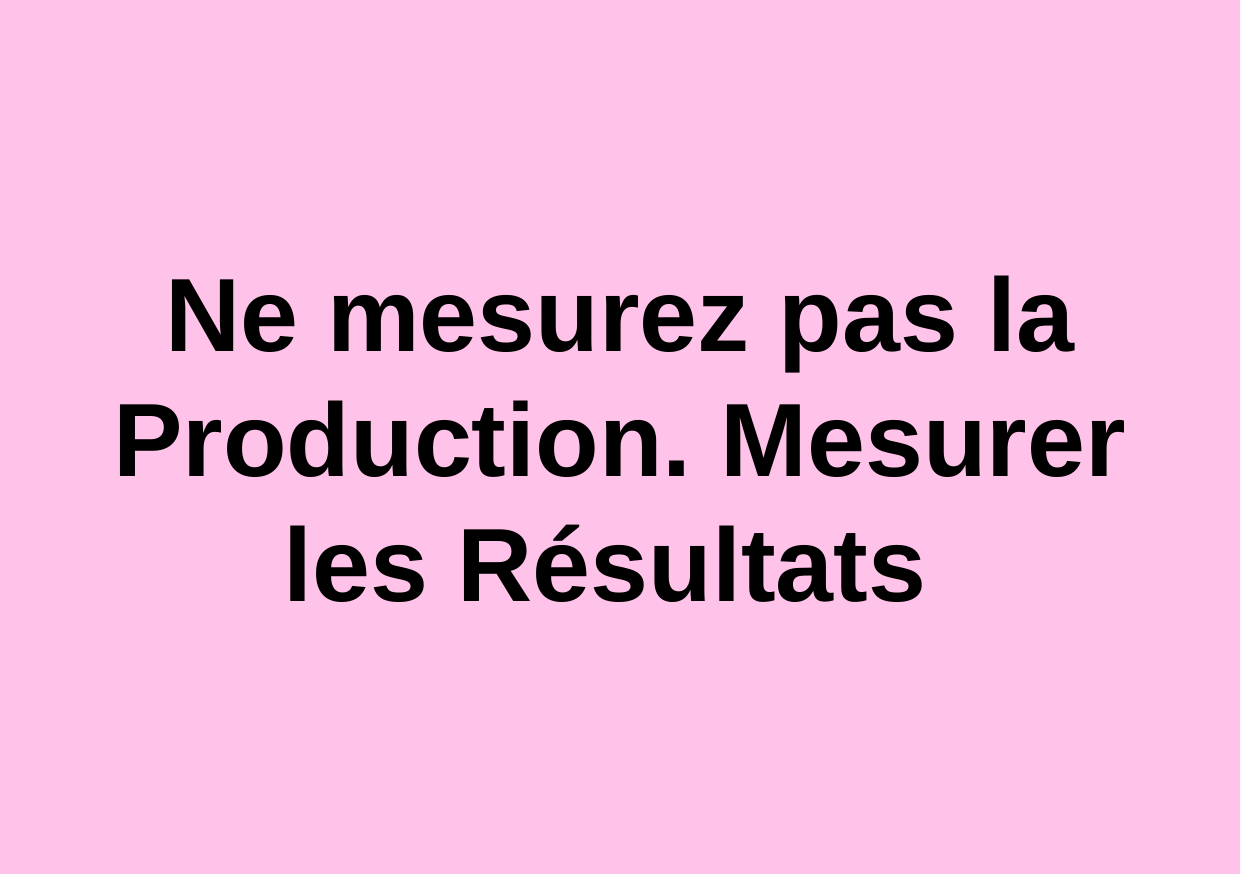

Ne mesurez pas la Production. Mesurer les Résultats